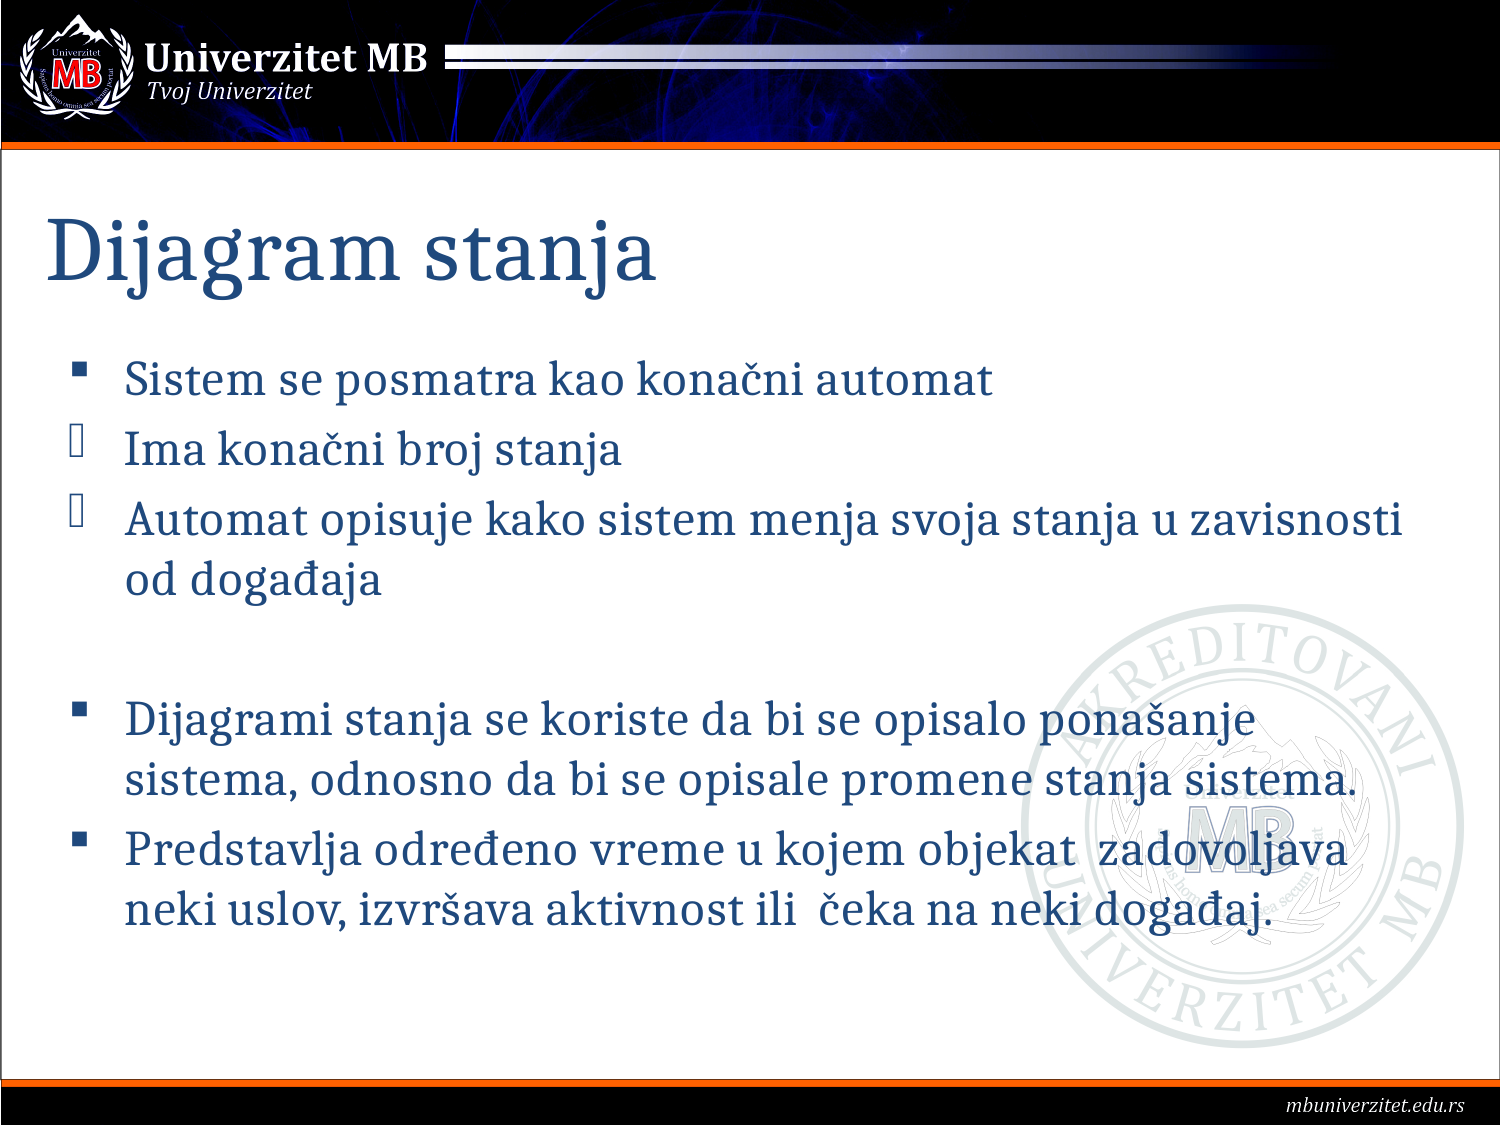

# Dijagram stanja
Sistem se posmatra kao konačni automat
Ima konačni broj stanja
Automat opisuje kako sistem menja svoja stanja u zavisnosti od događaja

Dijagrami stanja se koriste da bi se opisalo ponašanje sistema, odnosno da bi se opisale promene stanja sistema.
Predstavlja određeno vreme u kojem objekat  zadovoljava neki uslov, izvršava aktivnost ili  čeka na neki događaj.